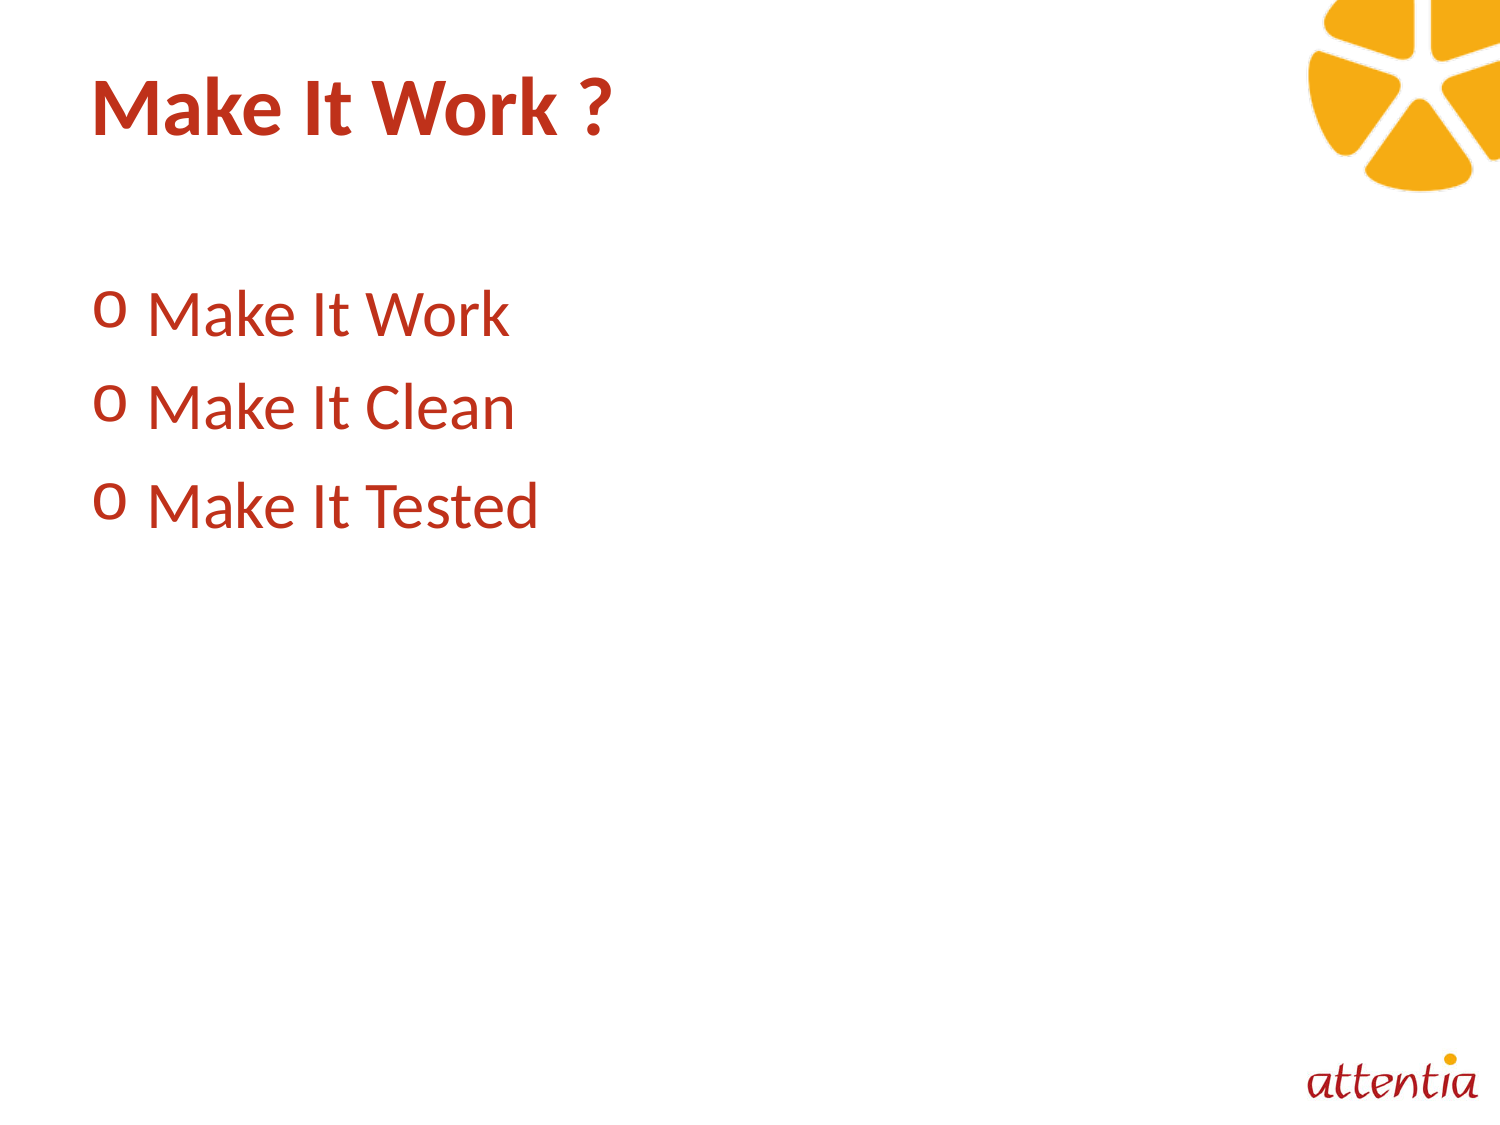

# Make It Work ?
Make It Work
Make It Clean
Make It Tested